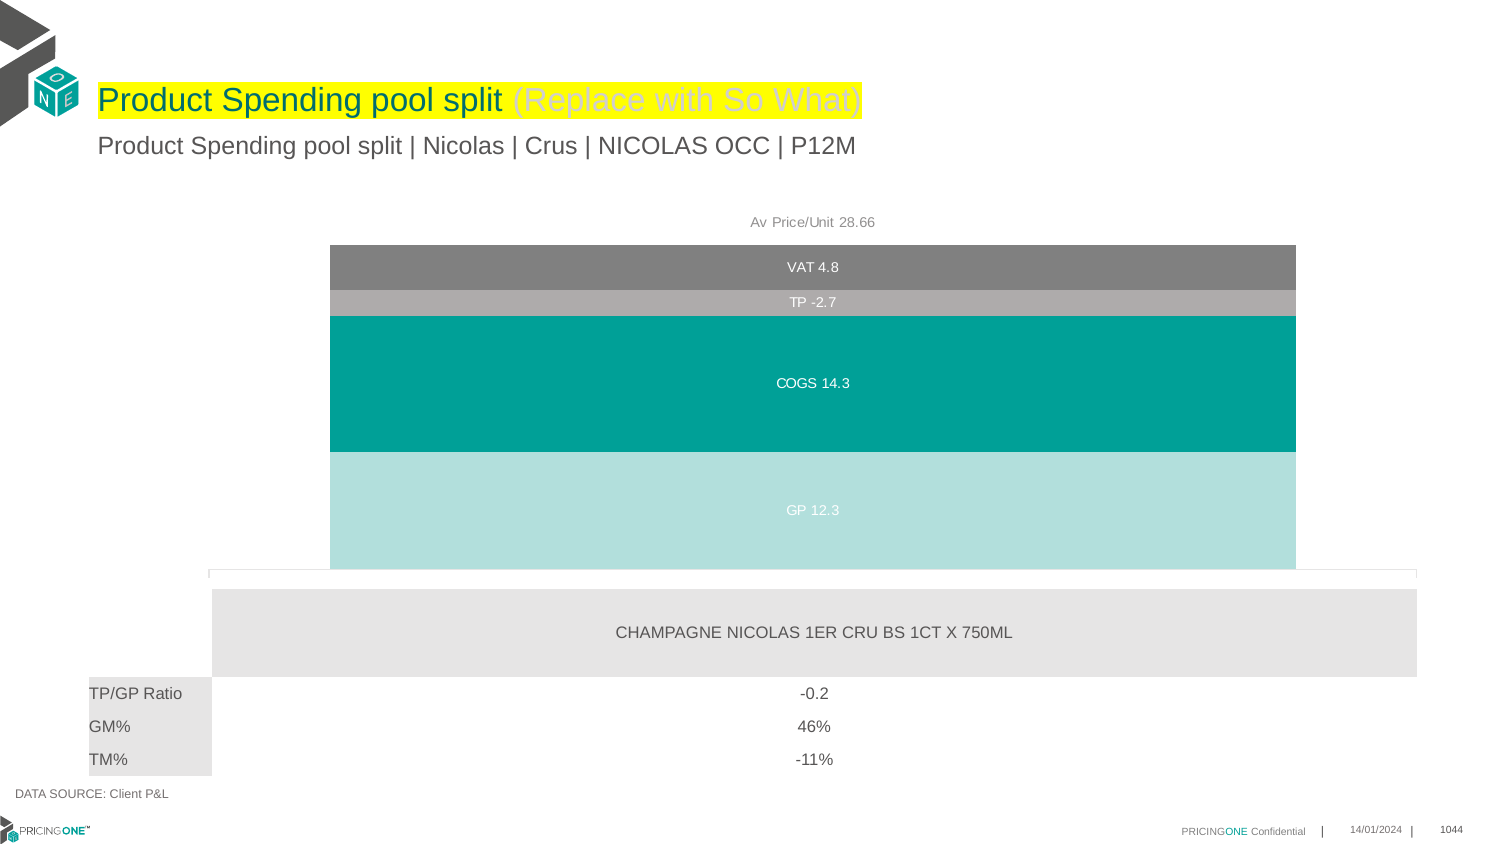

# Product Spending pool split (Replace with So What)
Product Spending pool split | Nicolas | Crus | NICOLAS OCC | P12M

### Chart

| Category | GP | COGS | TP | VAT |
|---|---|---|---|---|
| Av Price/Unit 28.66 | 12.270875471698114 | 14.273522641509434 | -2.660750314465414 | 4.776729559748429 |
|  | CHAMPAGNE NICOLAS 1ER CRU BS 1CT X 750ML |
| --- | --- |
| TP/GP Ratio | -0.2 |
| GM% | 46% |
| TM% | -11% |
DATA SOURCE: Client P&L

14/01/2024
1044